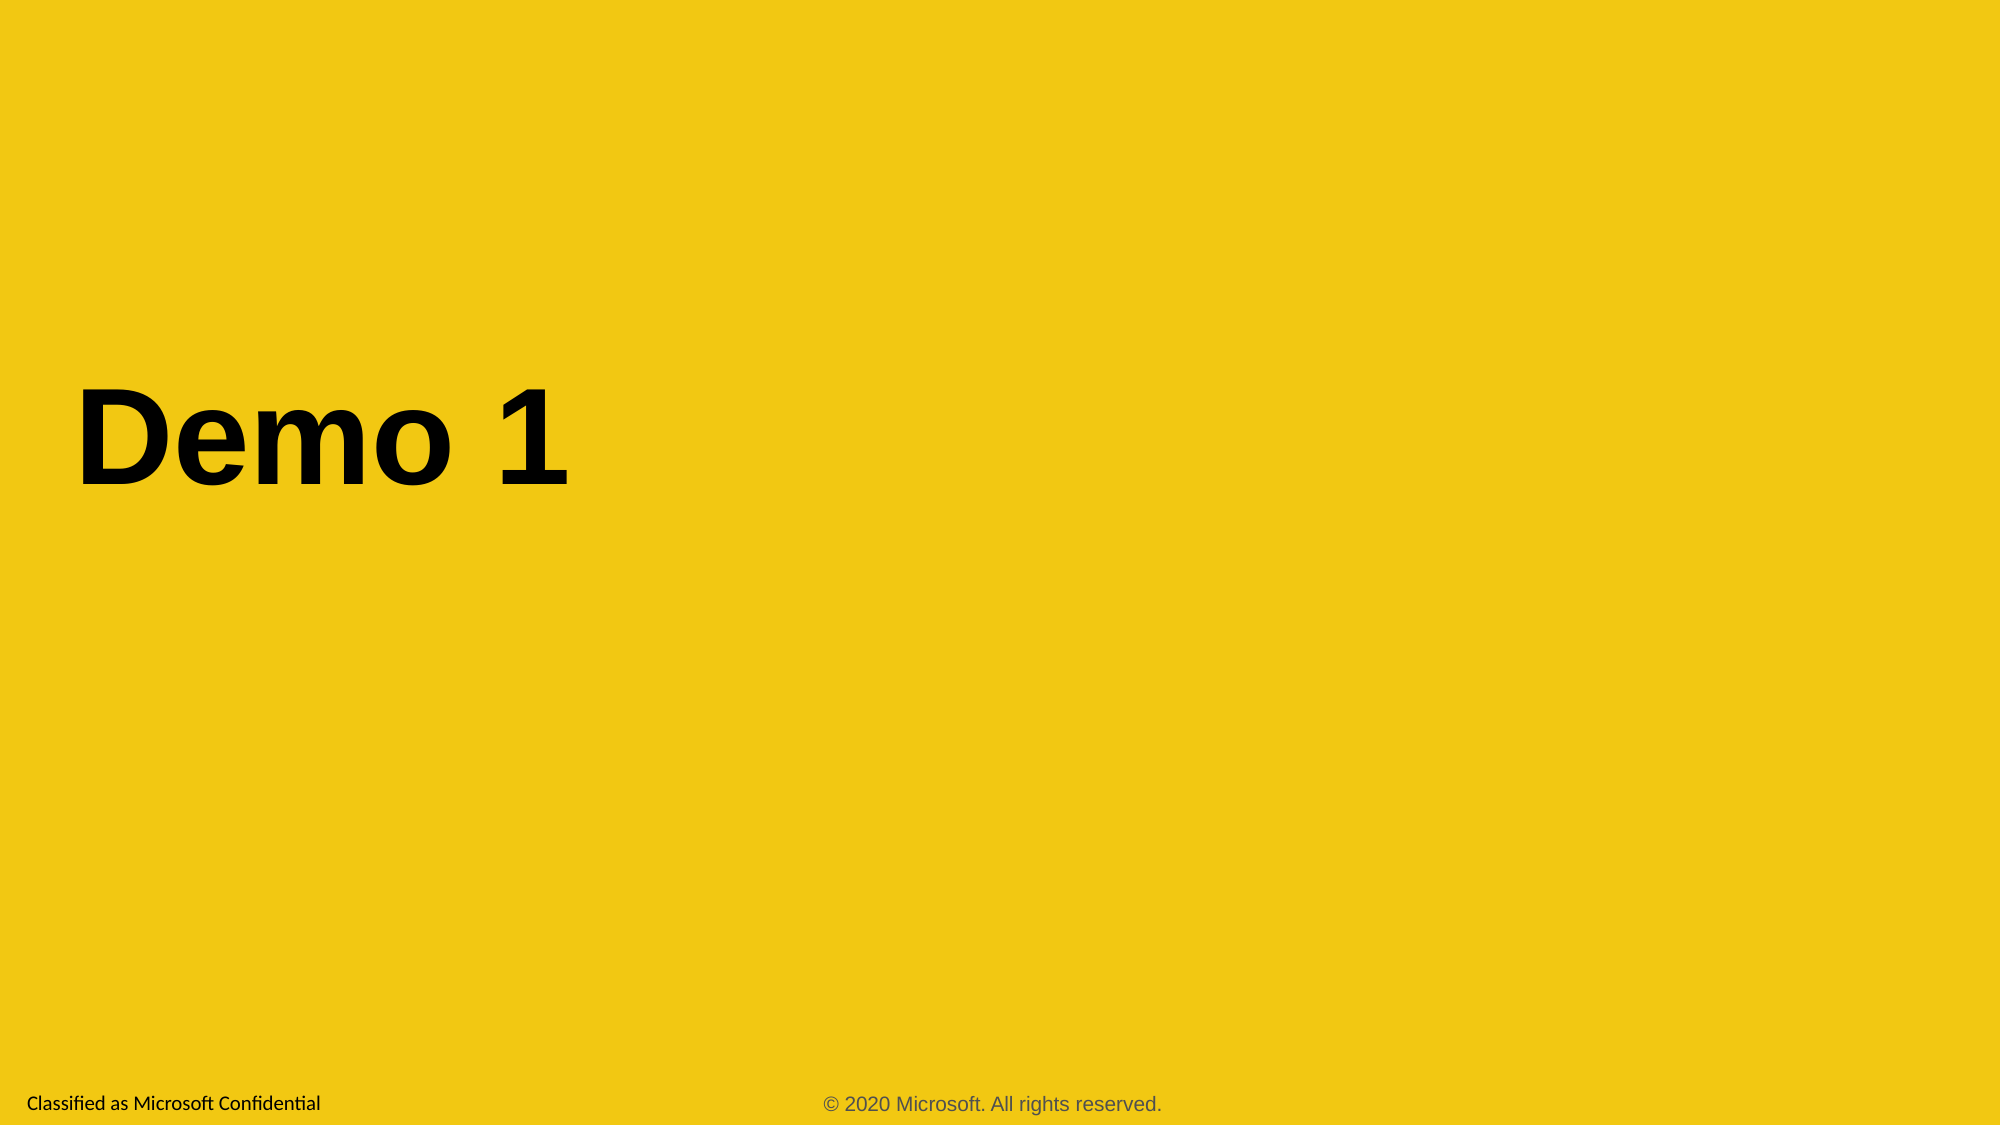

Demo 1
© 2020 Microsoft. All rights reserved.